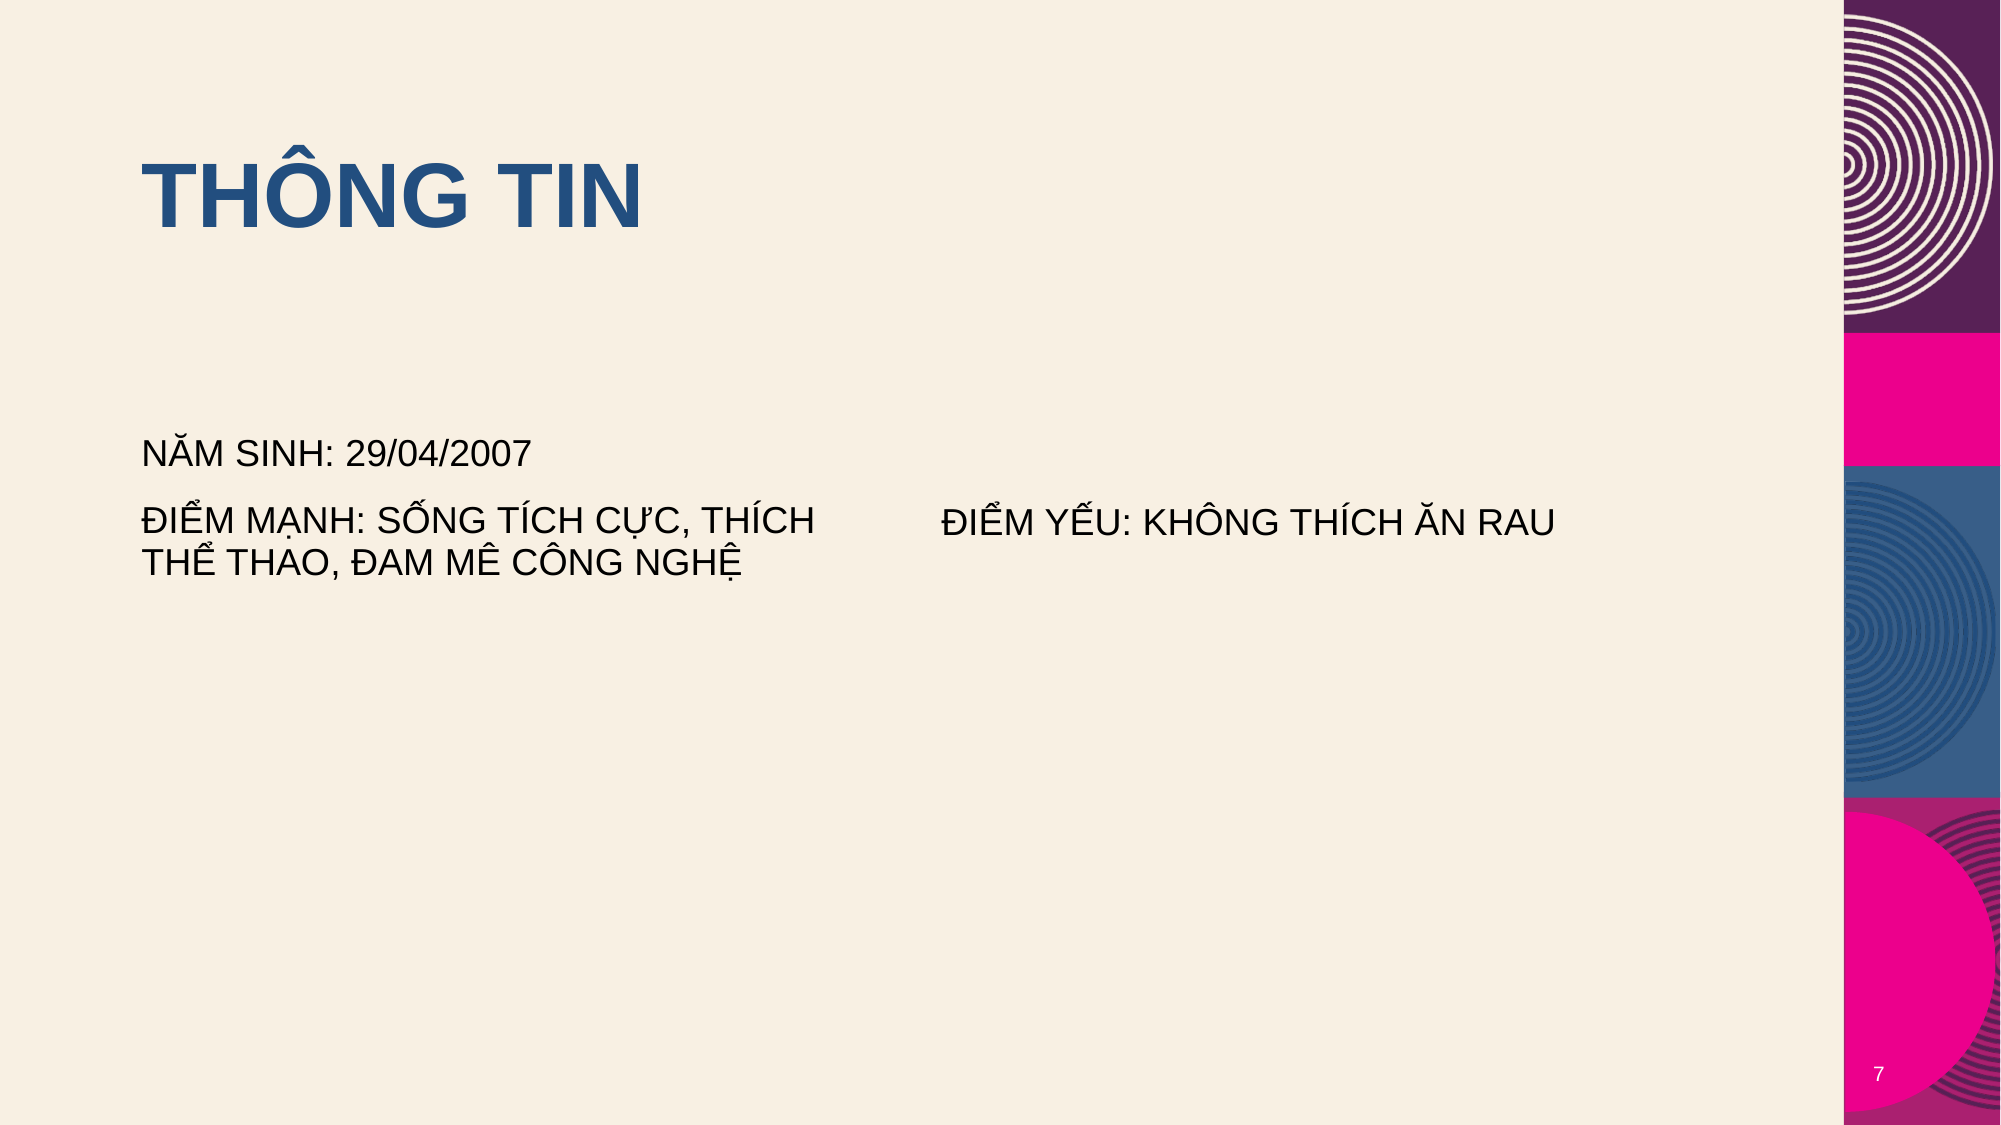

# THÔNG TIN
NĂM SINH: 29/04/2007
ĐIỂM MẠNH: SỐNG TÍCH CỰC, THÍCH THỂ THAO, ĐAM MÊ CÔNG NGHỆ
ĐIỂM YẾU: KHÔNG THÍCH ĂN RAU

7